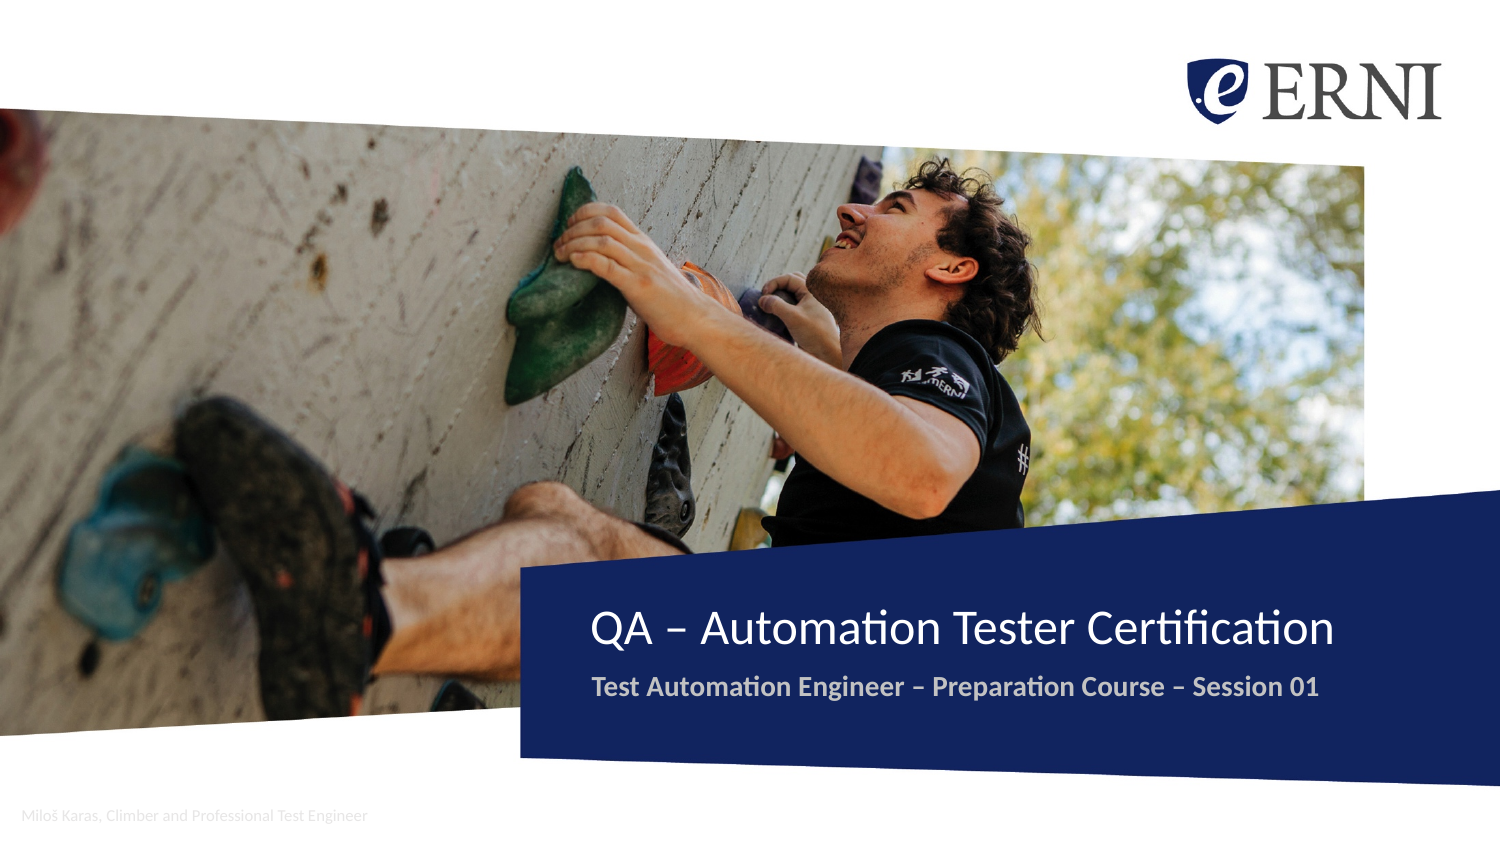

# QA – Automation Tester Certification
Test Automation Engineer – Preparation Course – Session 01